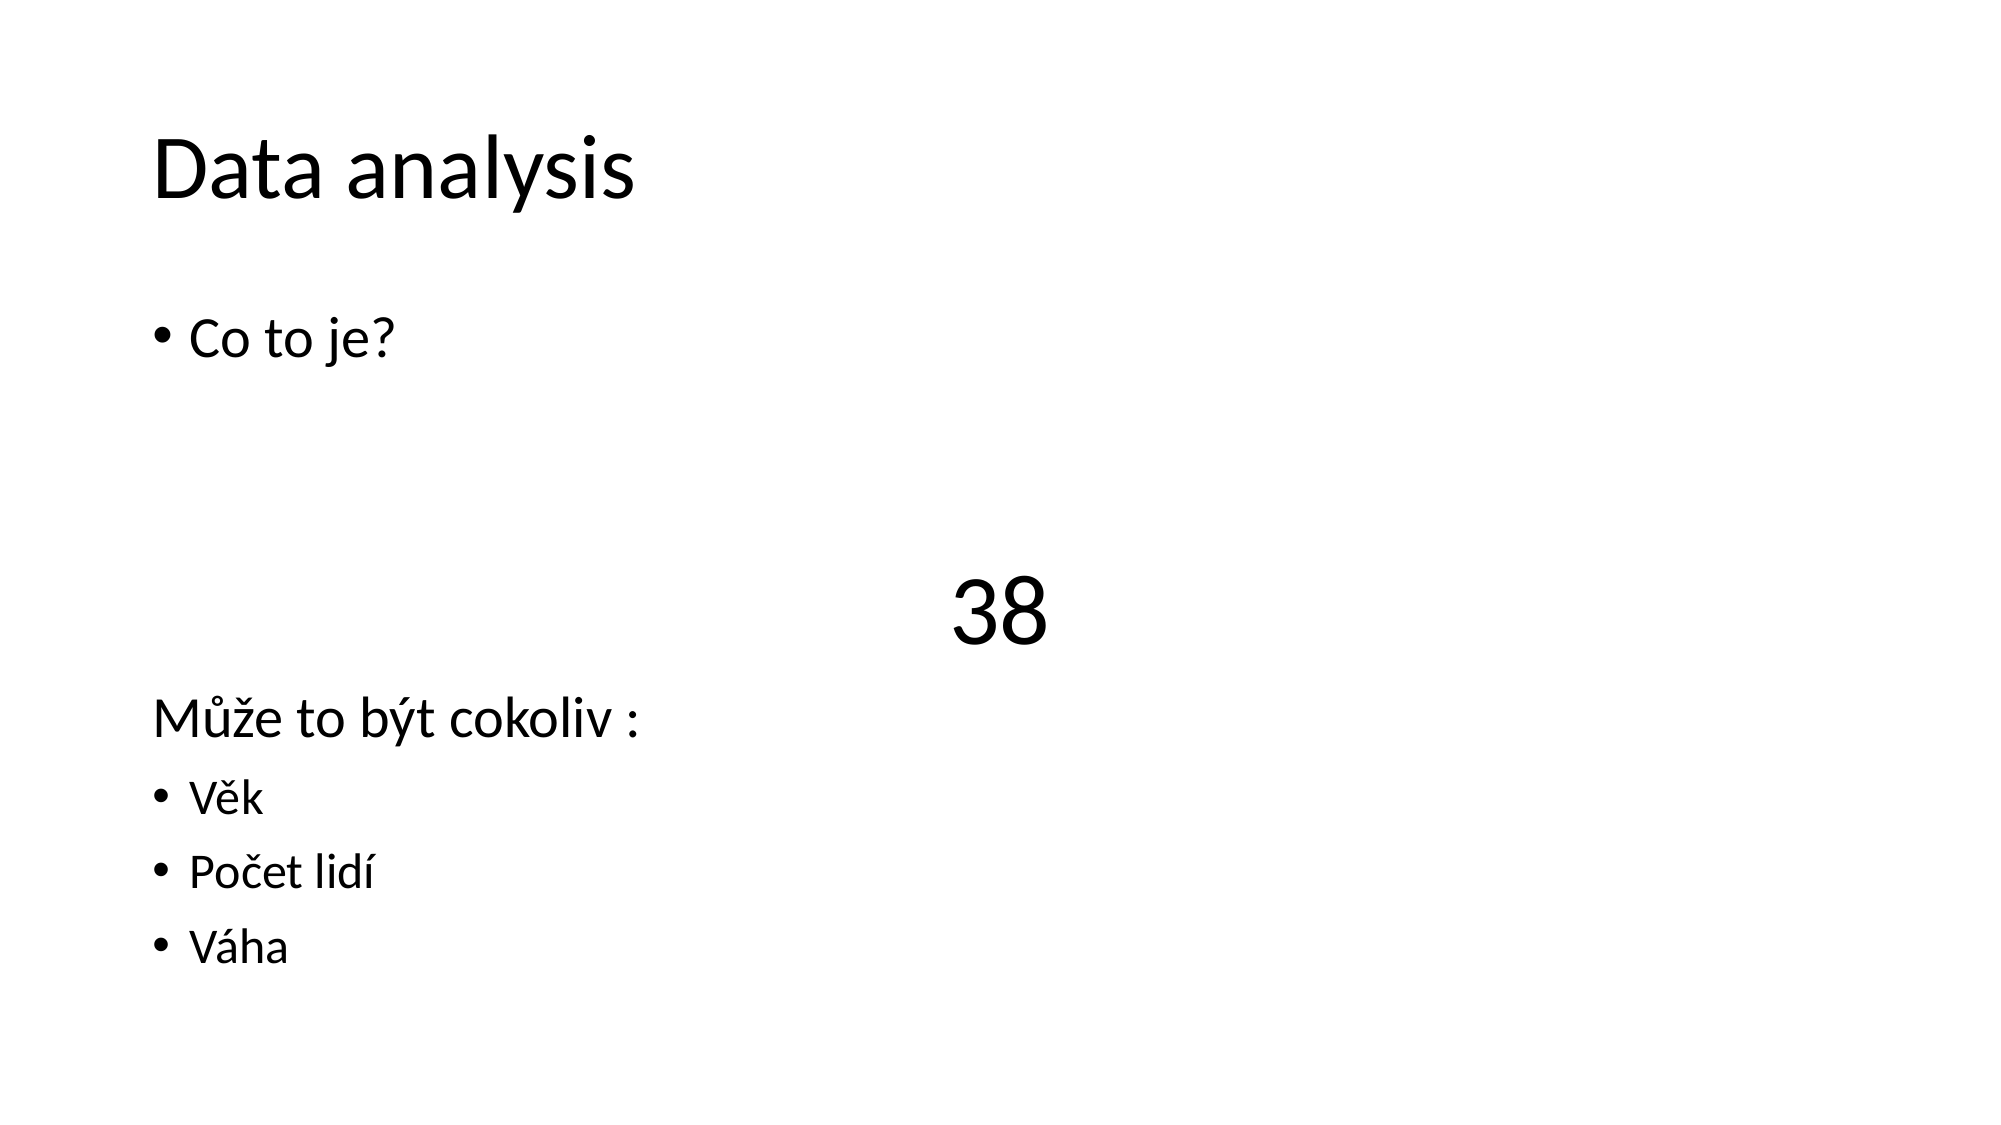

# Data analysis
Co to je?

38
Může to být cokoliv :
Věk
Počet lidí
Váha